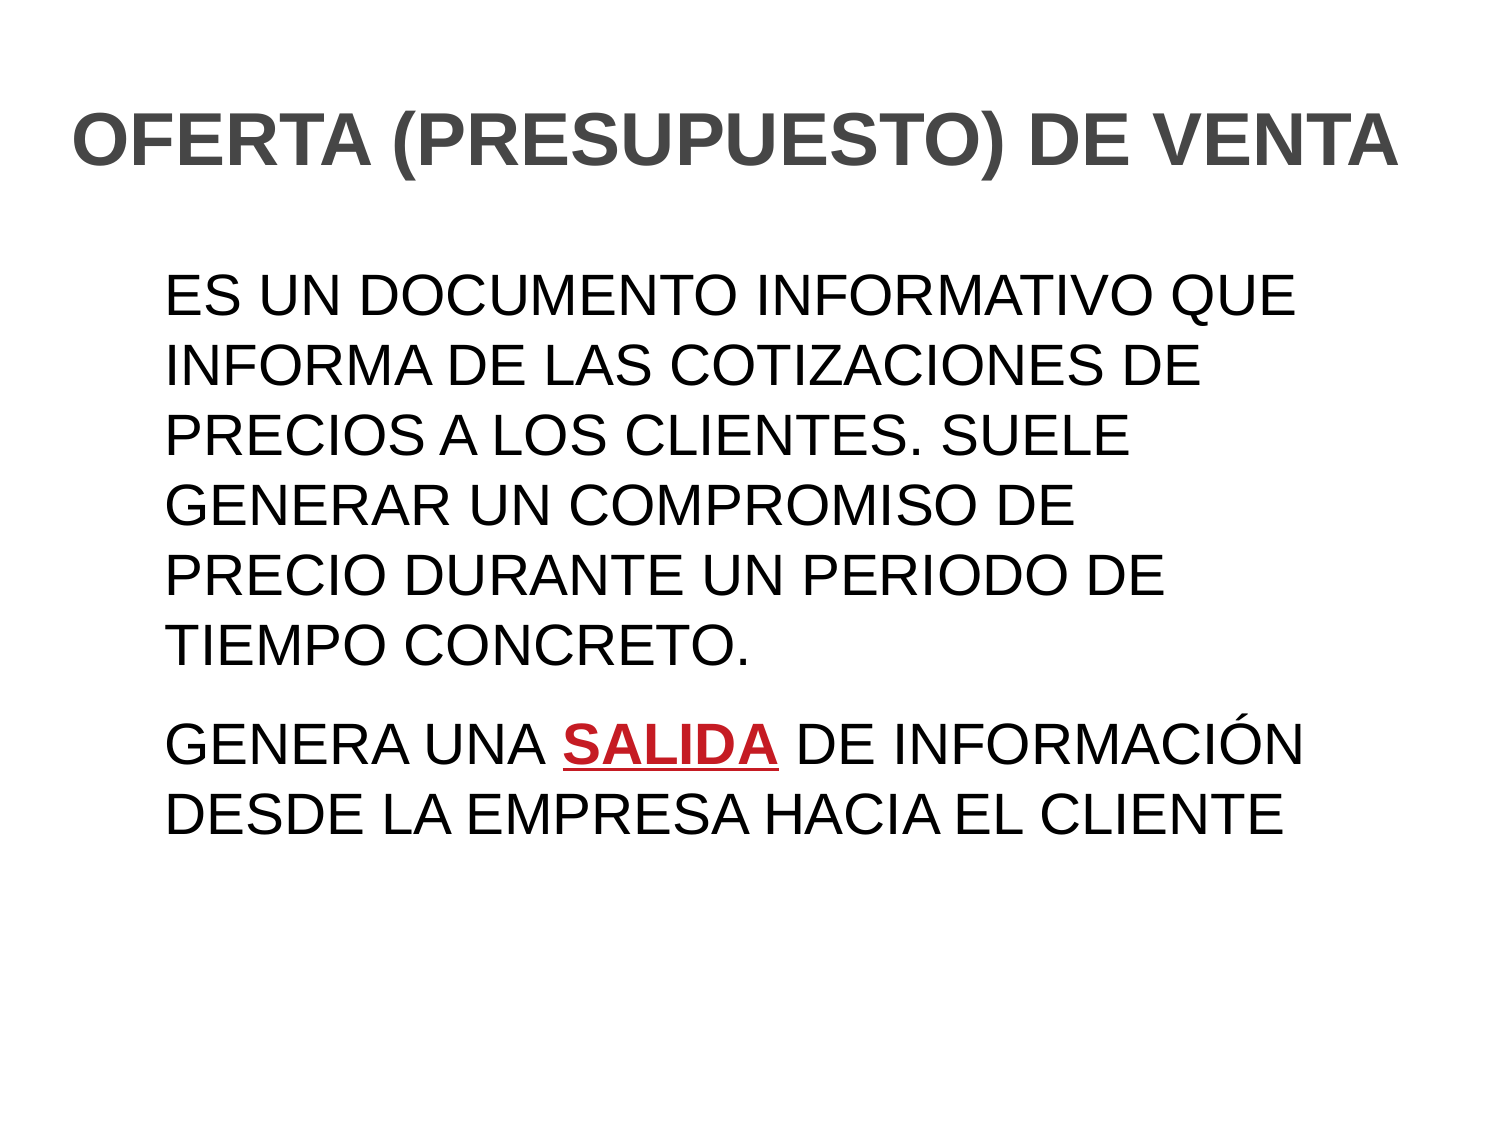

# OFERTA (PRESUPUESTO) DE VENTA
ES UN DOCUMENTO INFORMATIVO QUE INFORMA DE LAS COTIZACIONES DE PRECIOS A LOS CLIENTES. SUELE GENERAR UN COMPROMISO DE PRECIO DURANTE UN PERIODO DE TIEMPO CONCRETO.
GENERA UNA SALIDA DE INFORMACIÓN DESDE LA EMPRESA HACIA EL CLIENTE